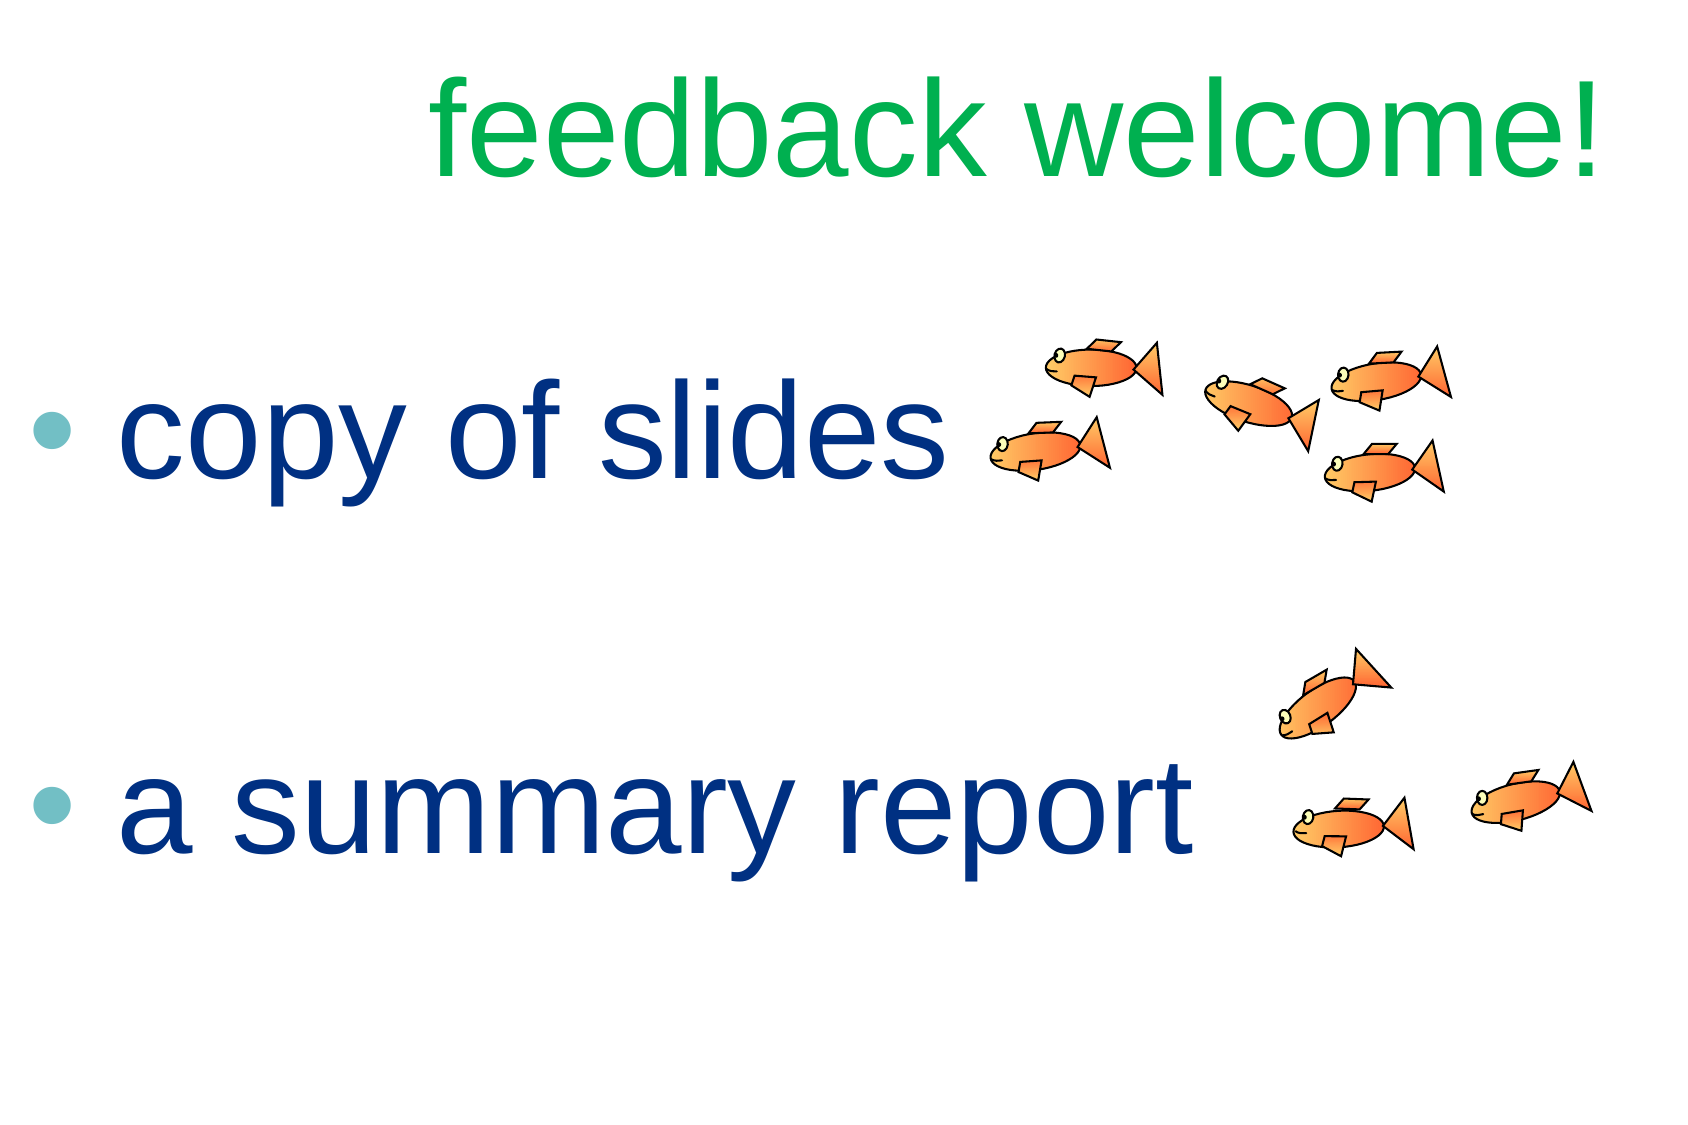

feedback welcome!

copy of slides

a summary report